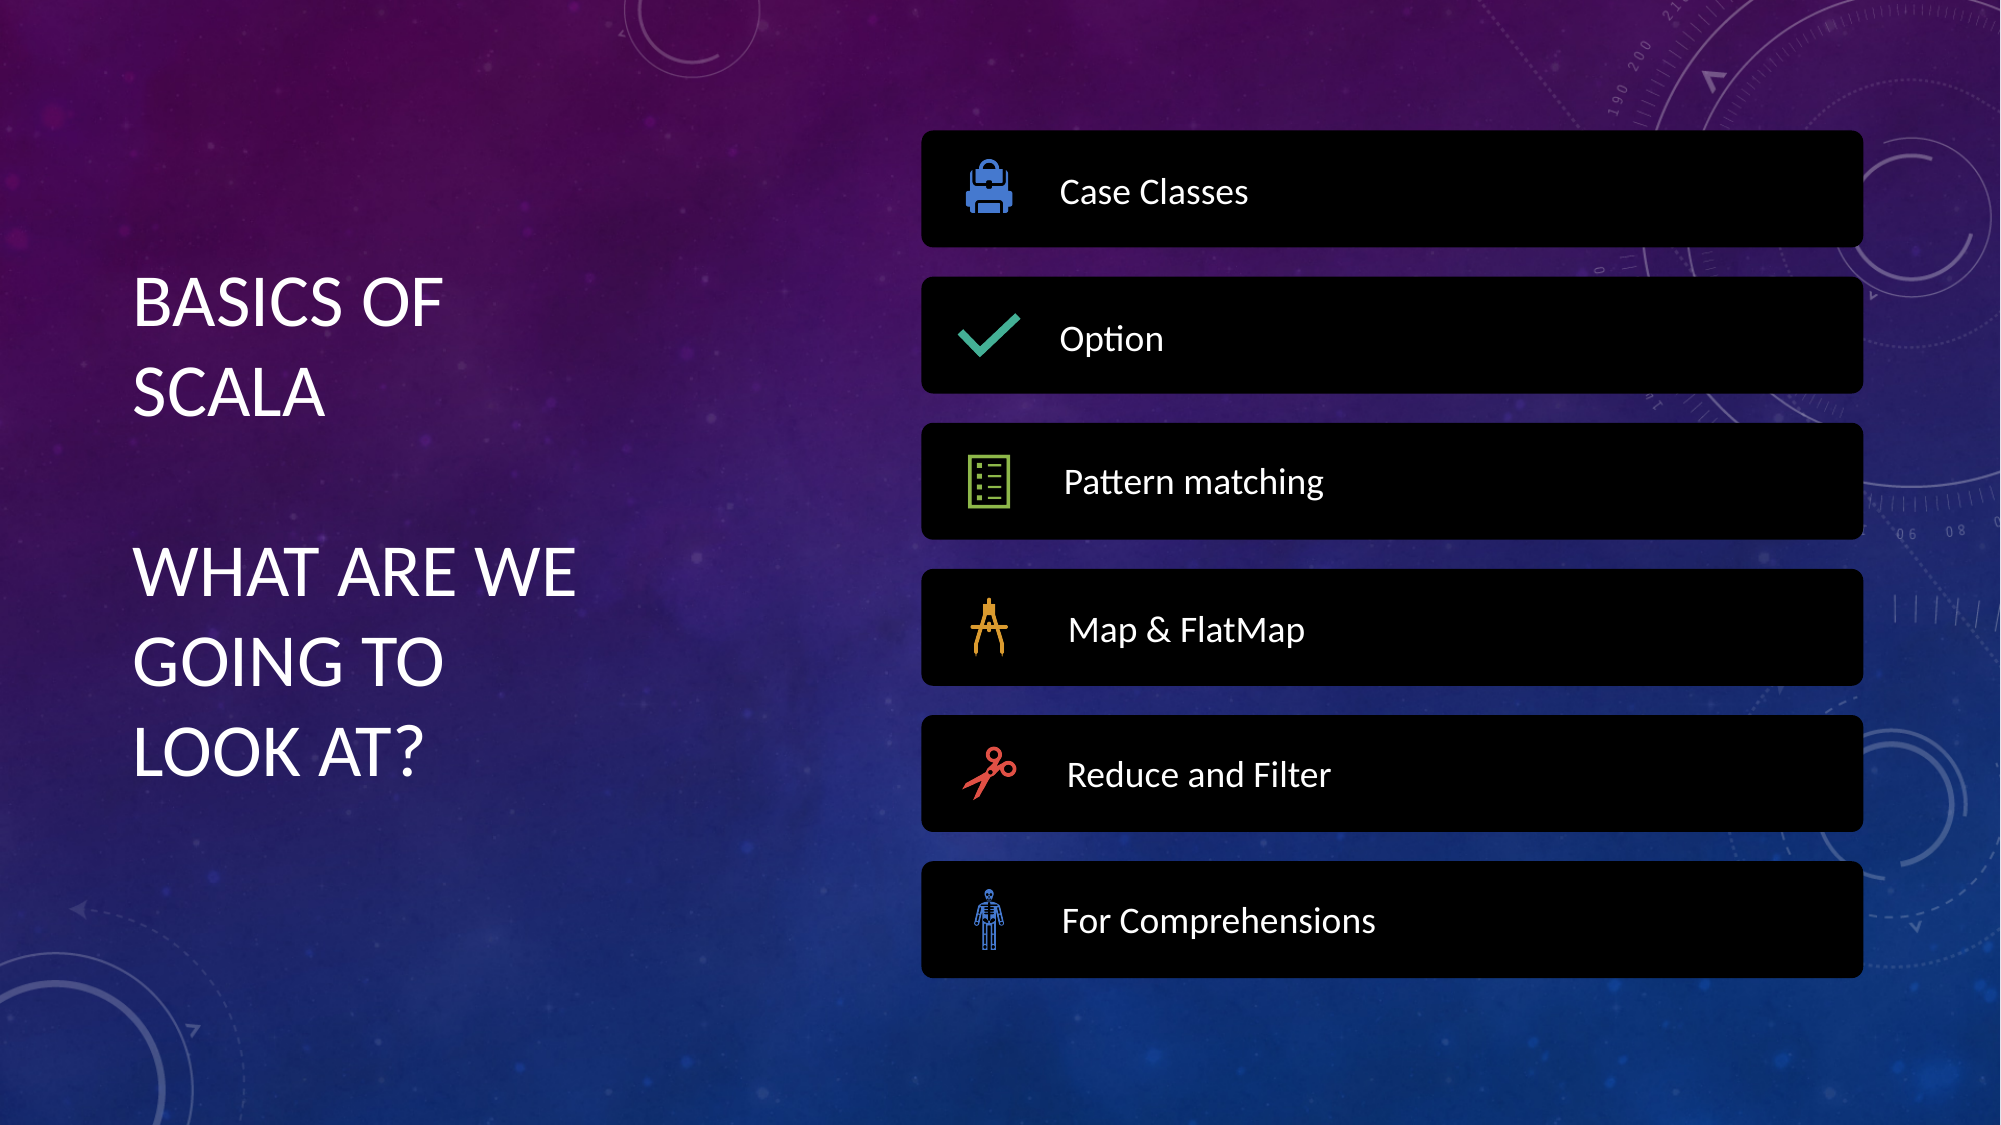

# Basics of Scala What are we going to look at?

Case Classes
Option
Pattern matching
Map & FlatMap
Reduce and Filter
For Comprehensions